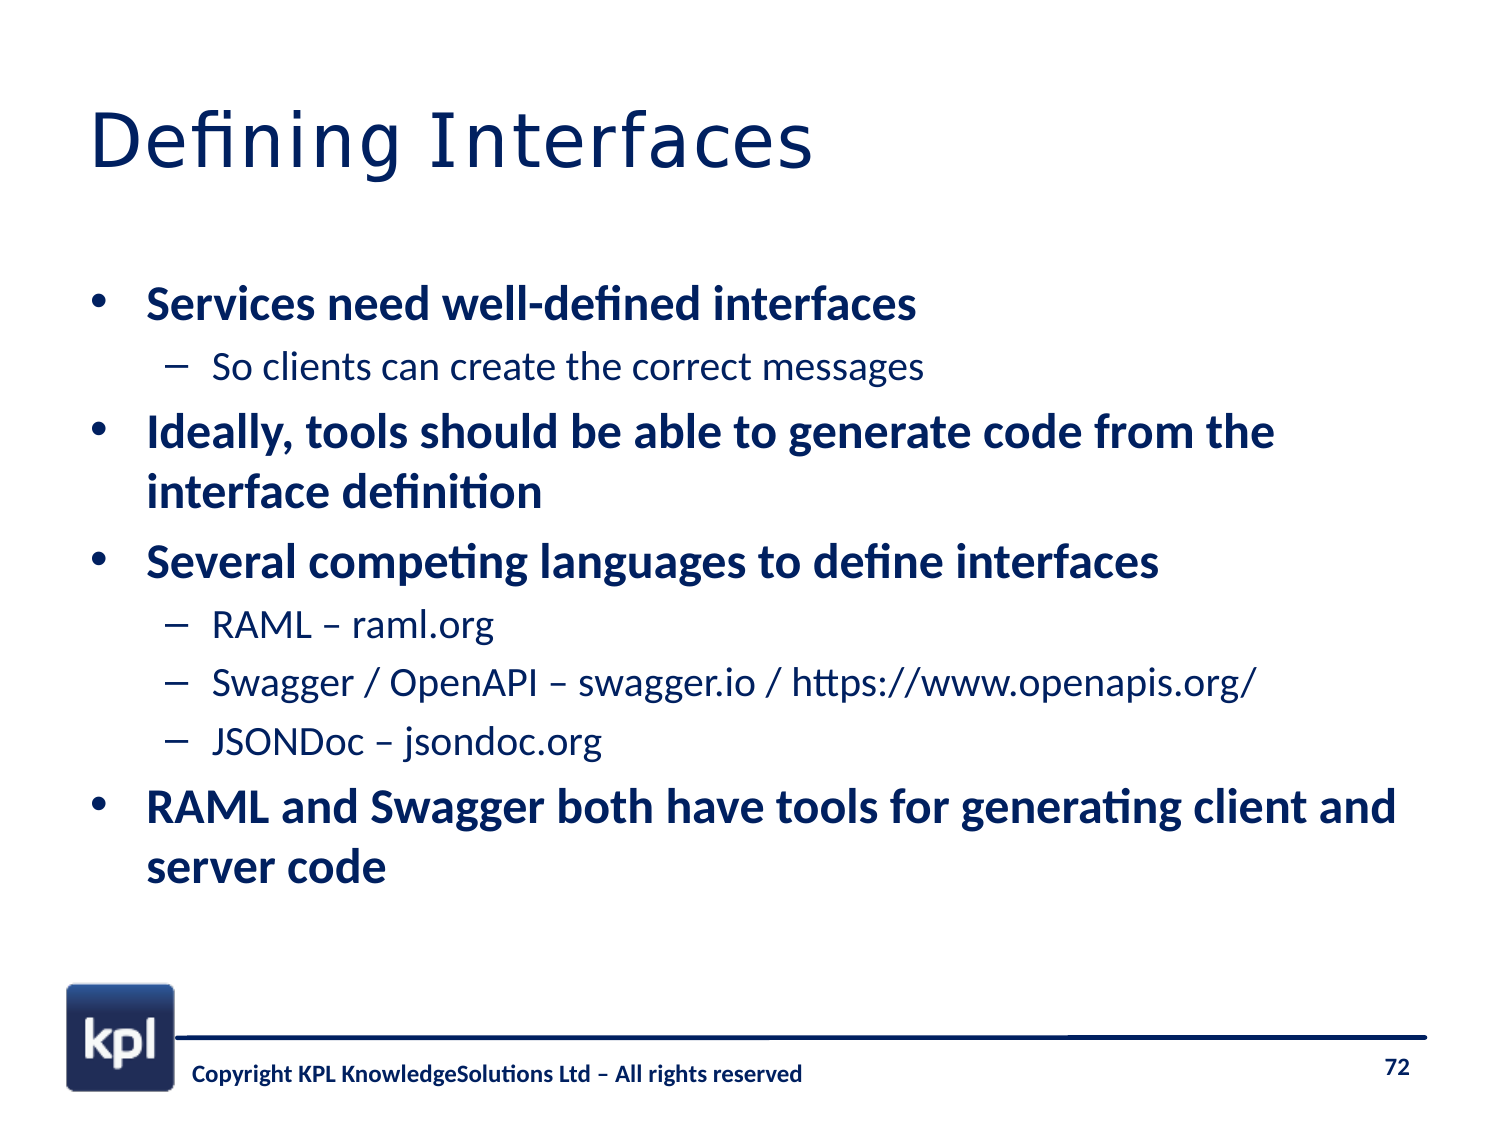

# Defining Interfaces
Services need well-defined interfaces
So clients can create the correct messages
Ideally, tools should be able to generate code from the interface definition
Several competing languages to define interfaces
RAML – raml.org
Swagger / OpenAPI – swagger.io / https://www.openapis.org/
JSONDoc – jsondoc.org
RAML and Swagger both have tools for generating client and server code
72
Copyright KPL KnowledgeSolutions Ltd – All rights reserved